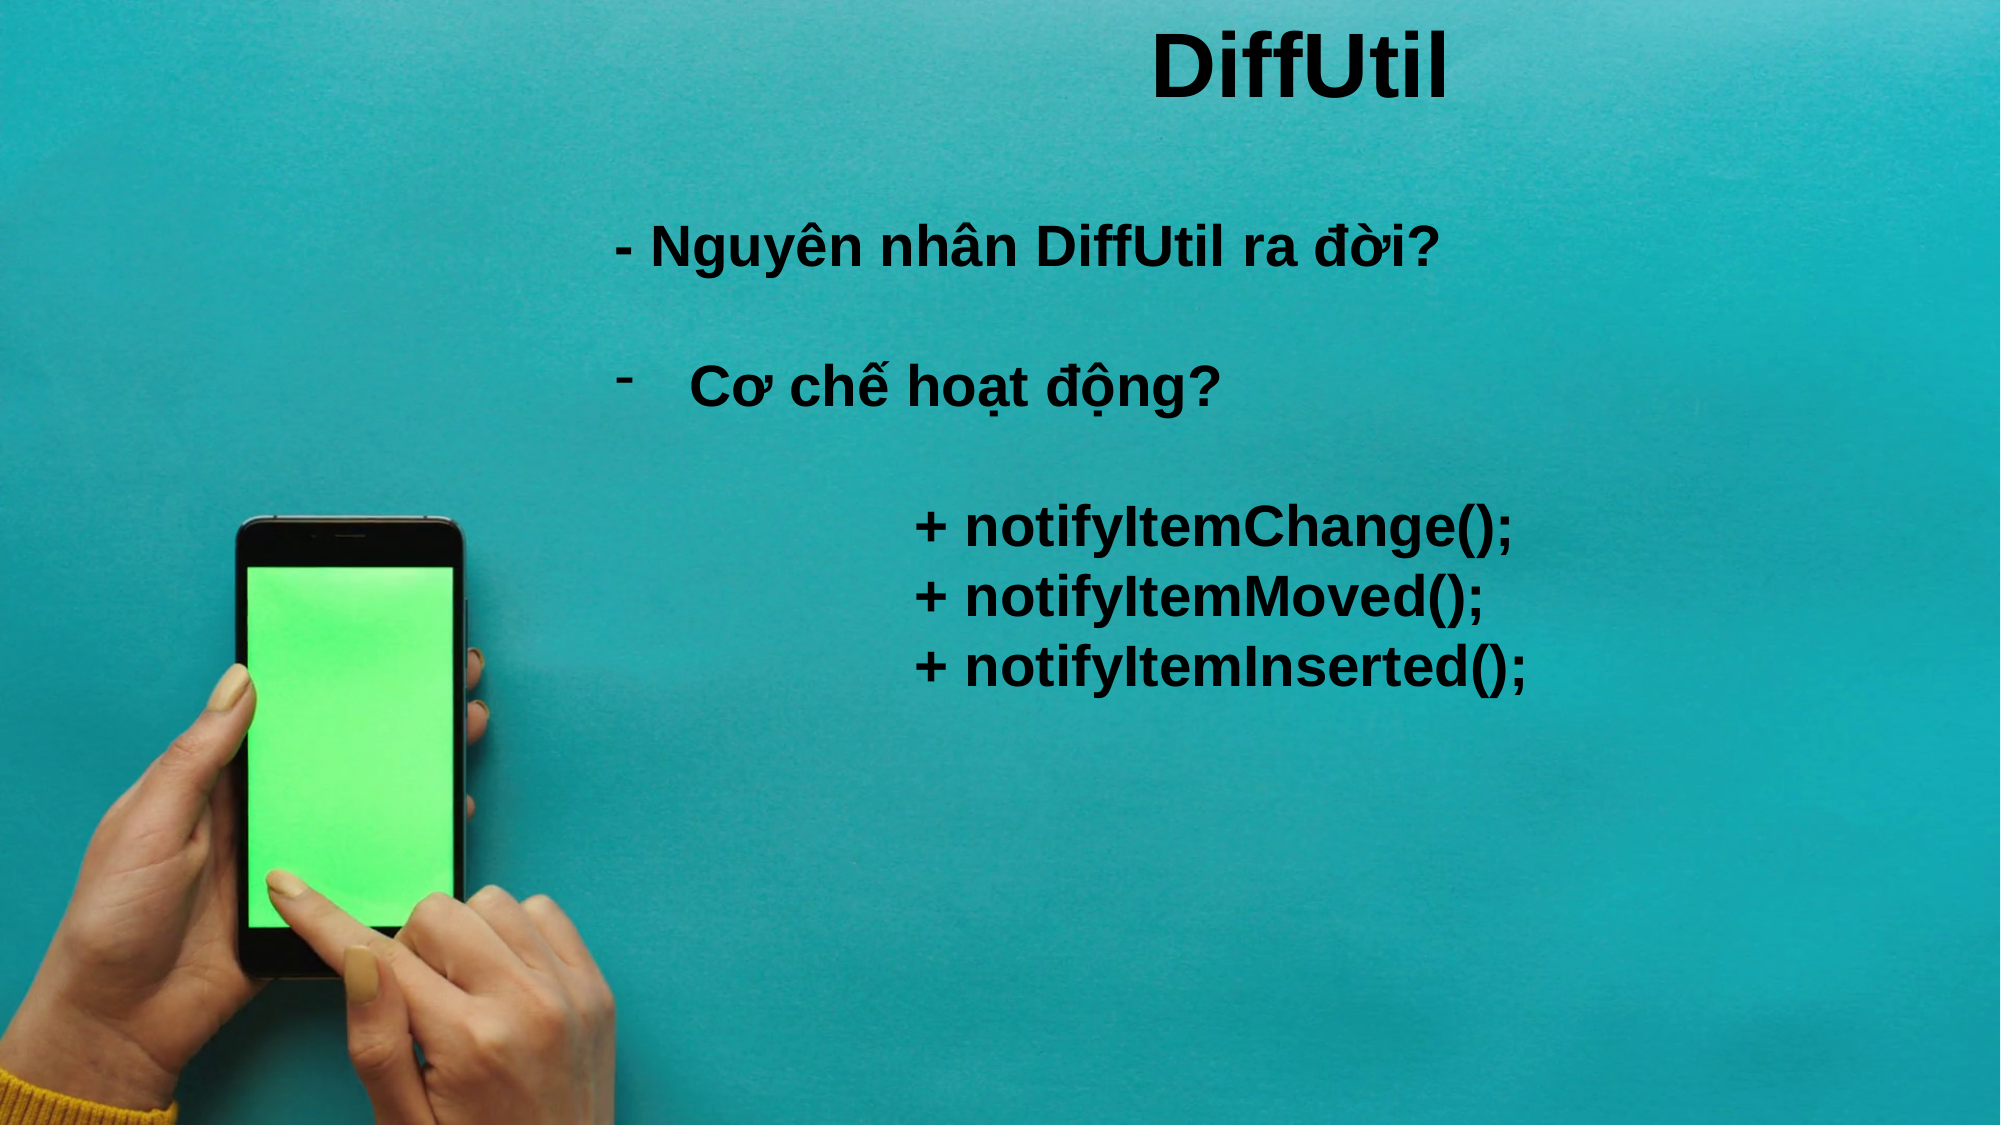

# DiffUtil
- Nguyên nhân DiffUtil ra đời?

Cơ chế hoạt động?

		+ notifyItemChange();
		+ notifyItemMoved();
		+ notifyItemInserted();